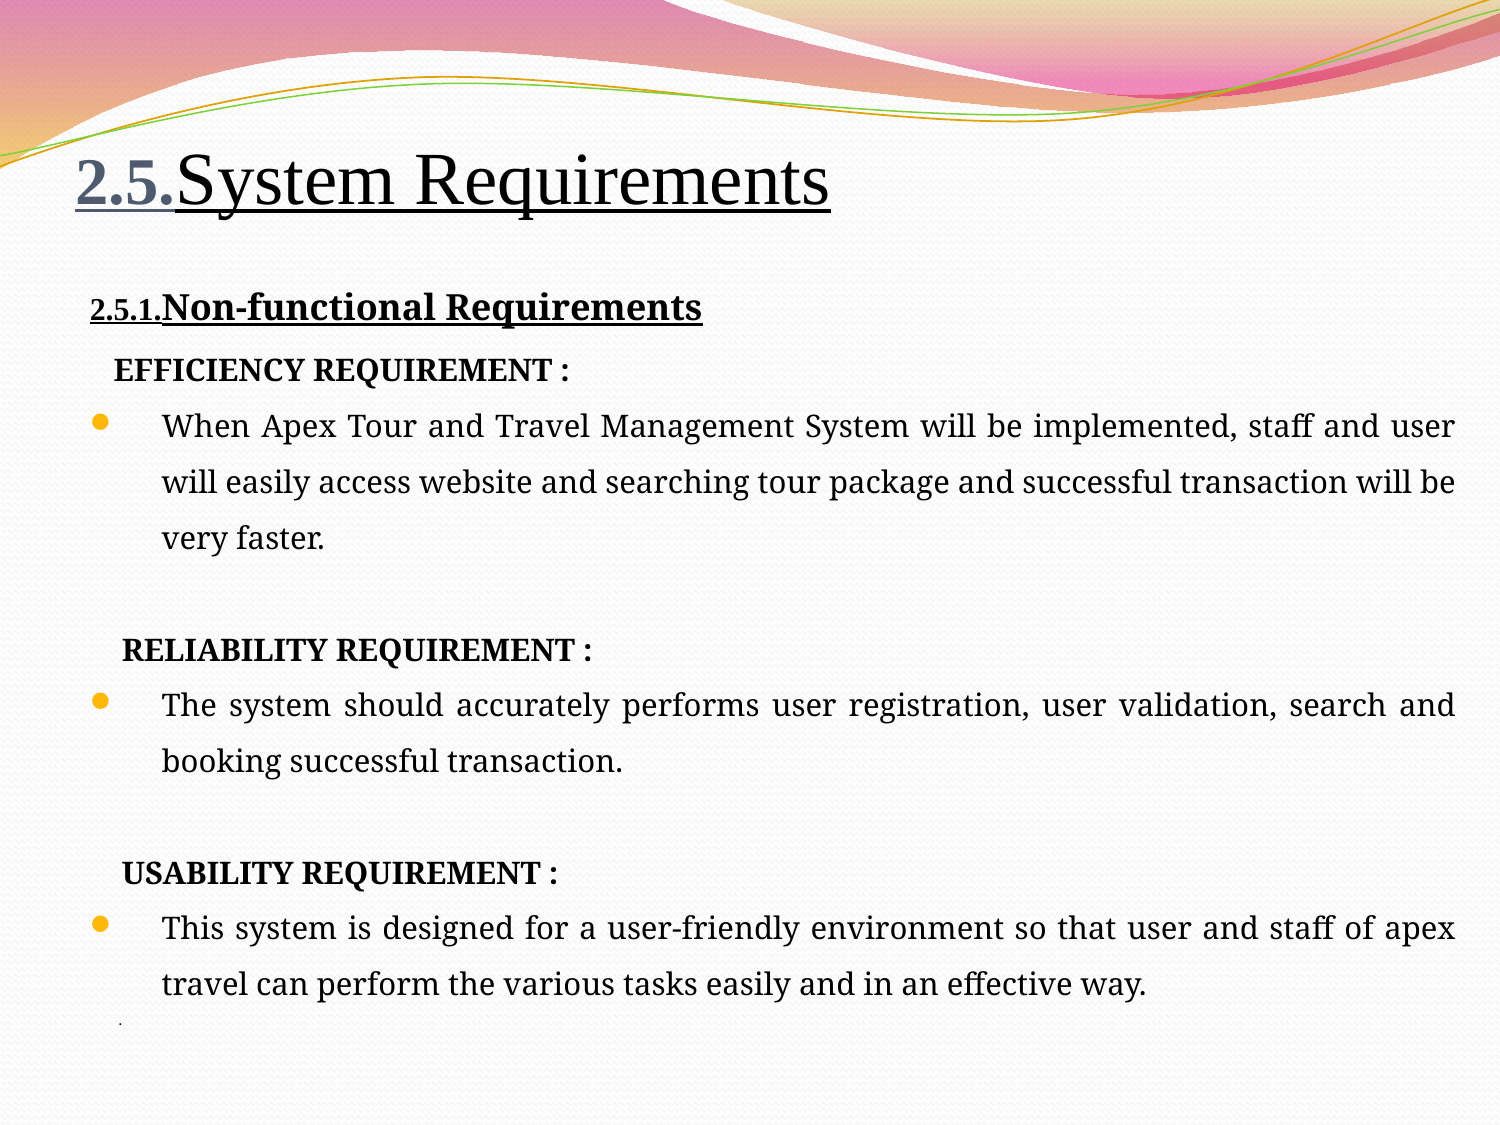

# 2.5.System Requirements
2.5.1.Non-functional Requirements
   EFFICIENCY REQUIREMENT :
When Apex Tour and Travel Management System will be implemented, staff and user will easily access website and searching tour package and successful transaction will be very faster.

    RELIABILITY REQUIREMENT :
The system should accurately performs user registration, user validation, search and booking successful transaction.

    USABILITY REQUIREMENT :
This system is designed for a user-friendly environment so that user and staff of apex travel can perform the various tasks easily and in an effective way.
.